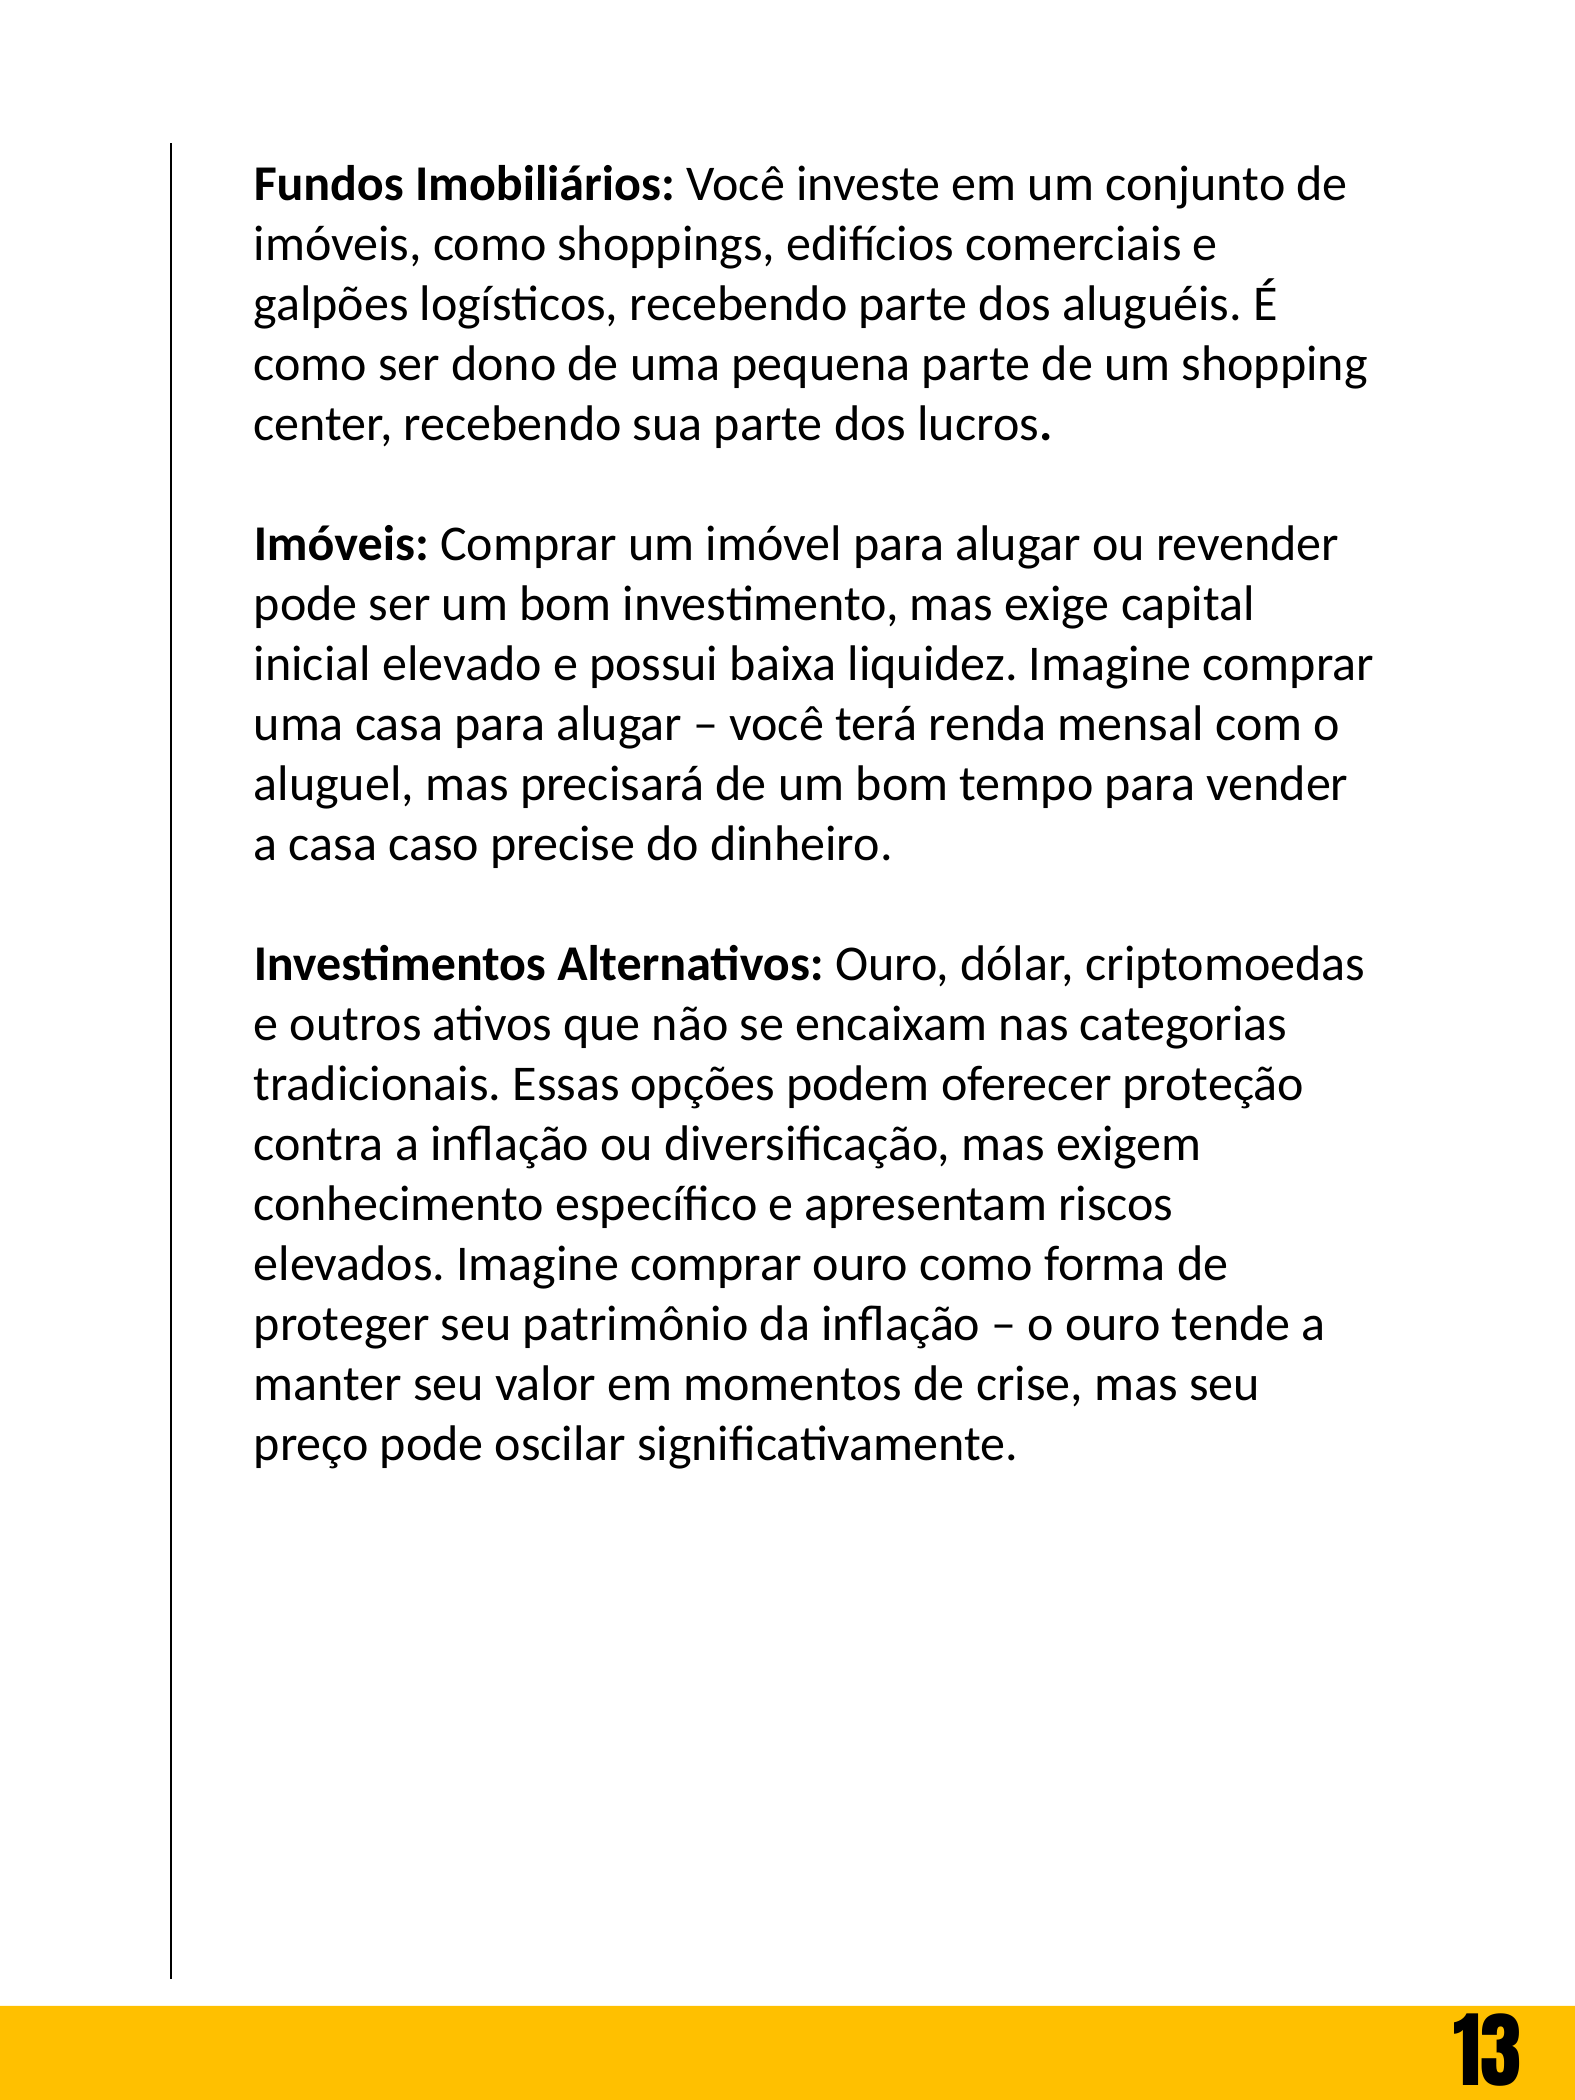

Fundos Imobiliários: Você investe em um conjunto de imóveis, como shoppings, edifícios comerciais e galpões logísticos, recebendo parte dos aluguéis. É como ser dono de uma pequena parte de um shopping center, recebendo sua parte dos lucros.

Imóveis: Comprar um imóvel para alugar ou revender pode ser um bom investimento, mas exige capital inicial elevado e possui baixa liquidez. Imagine comprar uma casa para alugar – você terá renda mensal com o aluguel, mas precisará de um bom tempo para vender a casa caso precise do dinheiro.

Investimentos Alternativos: Ouro, dólar, criptomoedas e outros ativos que não se encaixam nas categorias tradicionais. Essas opções podem oferecer proteção contra a inflação ou diversificação, mas exigem conhecimento específico e apresentam riscos elevados. Imagine comprar ouro como forma de proteger seu patrimônio da inflação – o ouro tende a manter seu valor em momentos de crise, mas seu preço pode oscilar significativamente.
Construir um modelo de divisória de capítulos.
Ebooks vao ser consumidos digitalmente, cuidado com a quantidade de conteúdos.

13